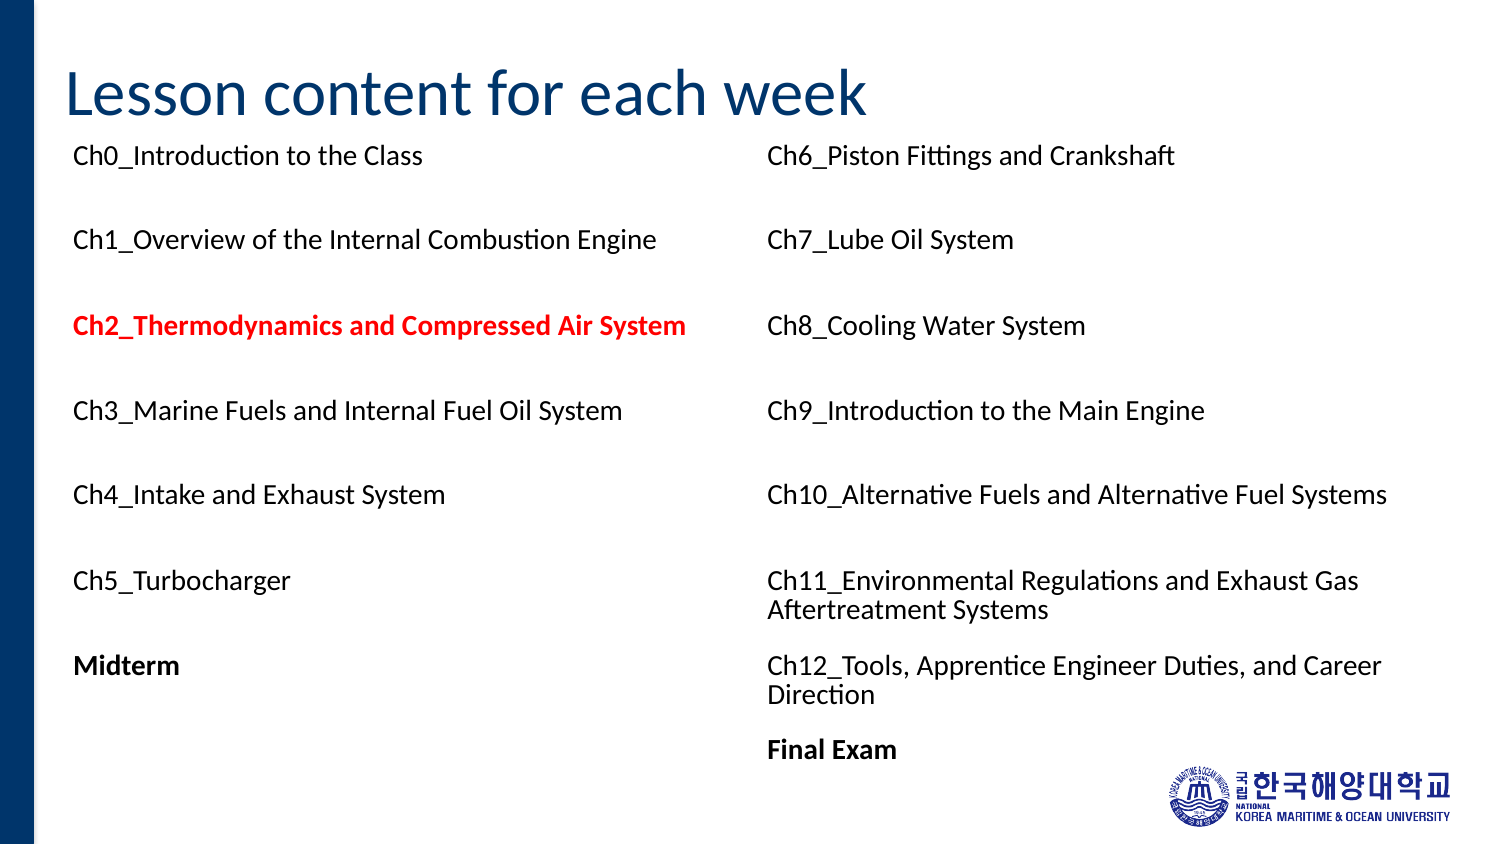

# Lesson content for each week
| Ch0\_Introduction to the Class | Ch6\_Piston Fittings and Crankshaft |
| --- | --- |
| Ch1\_Overview of the Internal Combustion Engine | Ch7\_Lube Oil System |
| Ch2\_Thermodynamics and Compressed Air System | Ch8\_Cooling Water System |
| Ch3\_Marine Fuels and Internal Fuel Oil System | Ch9\_Introduction to the Main Engine |
| Ch4\_Intake and Exhaust System | Ch10\_Alternative Fuels and Alternative Fuel Systems |
| Ch5\_Turbocharger | Ch11\_Environmental Regulations and Exhaust Gas Aftertreatment Systems |
| Midterm | Ch12\_Tools, Apprentice Engineer Duties, and Career Direction |
|  | Final Exam |